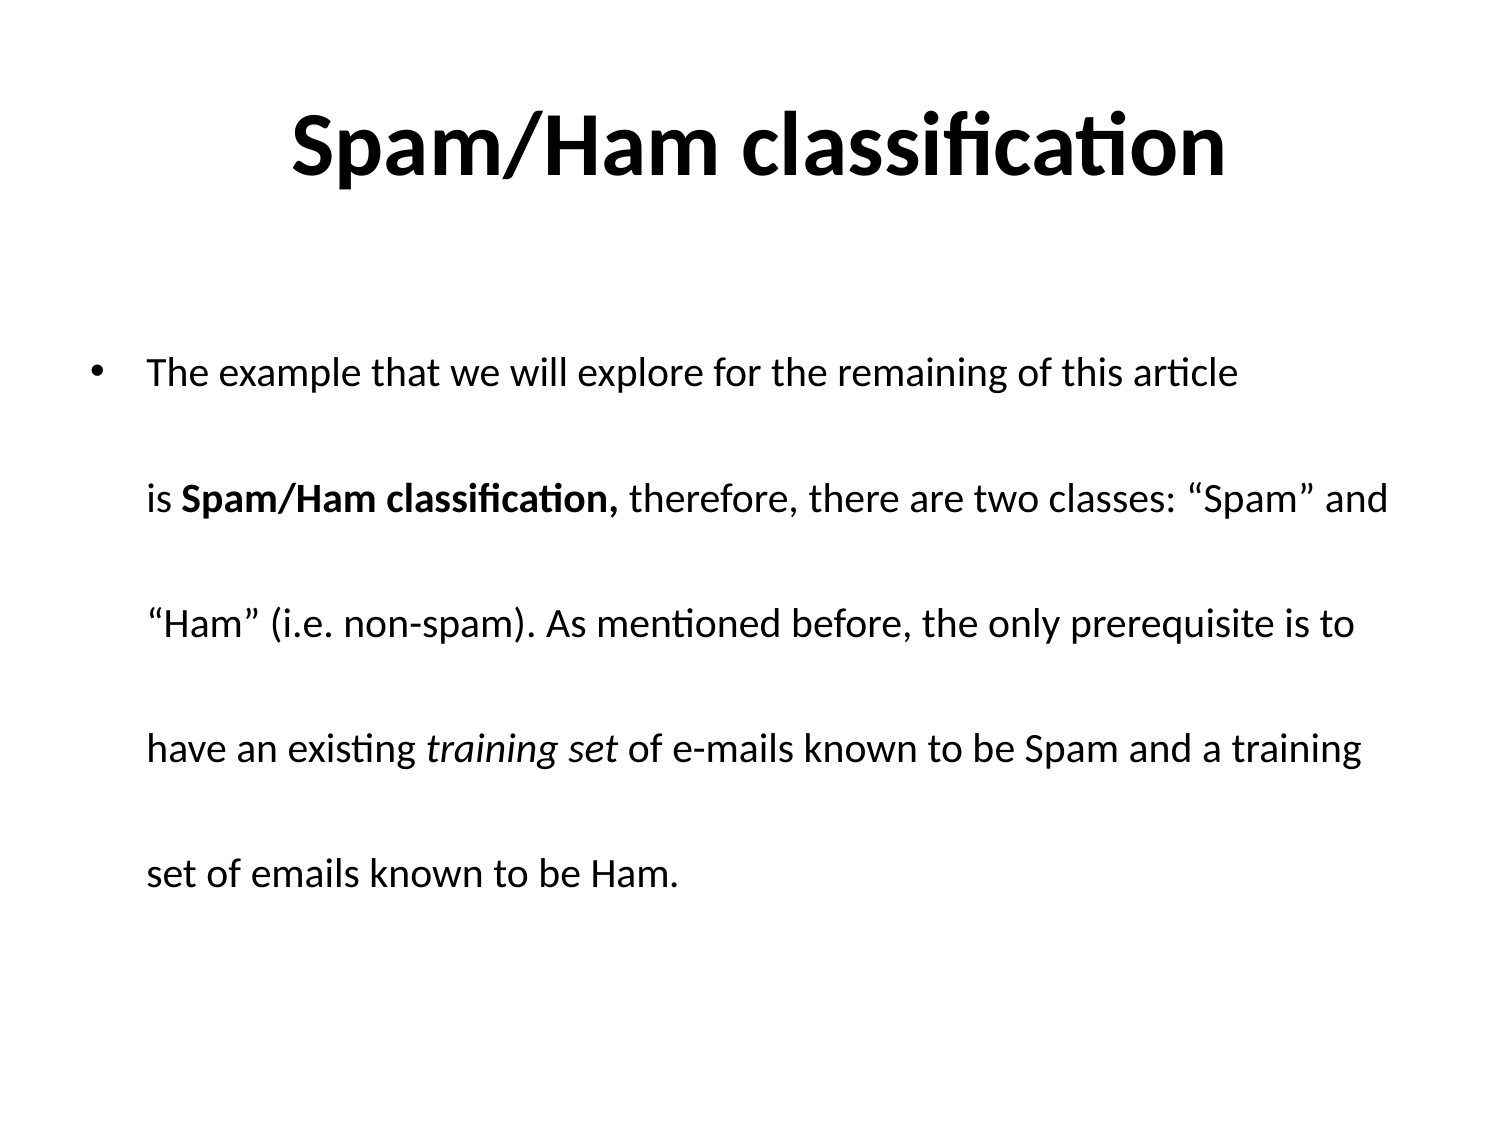

# Spam/Ham classification
The example that we will explore for the remaining of this article is Spam/Ham classification, therefore, there are two classes: “Spam” and “Ham” (i.e. non-spam). As mentioned before, the only prerequisite is to have an existing training set of e-mails known to be Spam and a training set of emails known to be Ham.